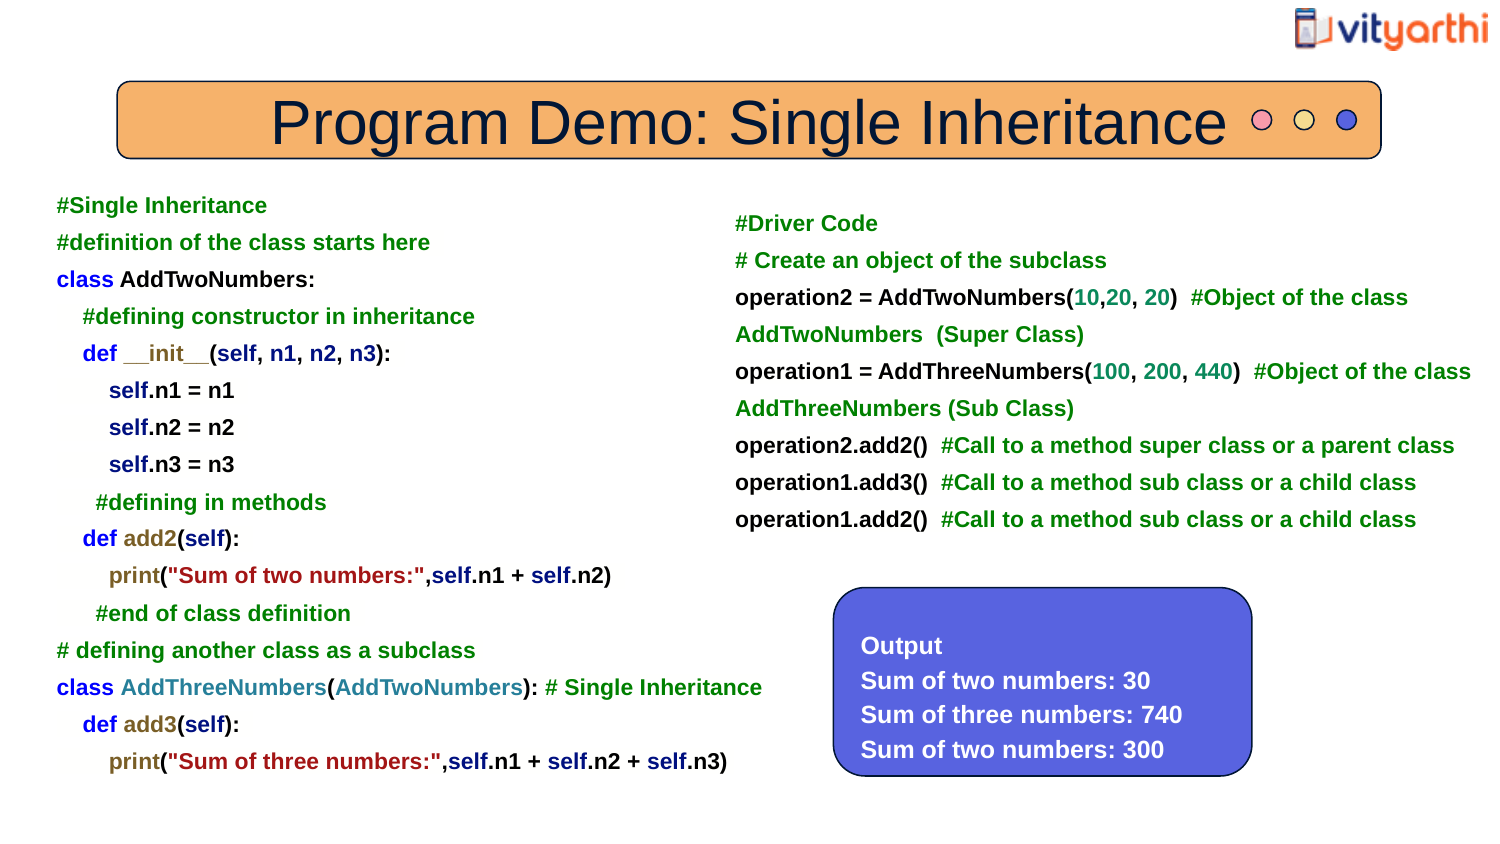

Program Demo: Single Inheritance

#Single Inheritance
#definition of the class starts here
class AddTwoNumbers:
    #defining constructor in inheritance
    def __init__(self, n1, n2, n3):
        self.n1 = n1
        self.n2 = n2
        self.n3 = n3
      #defining in methods
    def add2(self):
        print("Sum of two numbers:",self.n1 + self.n2)
      #end of class definition
# defining another class as a subclass
class AddThreeNumbers(AddTwoNumbers): # Single Inheritance
    def add3(self):
        print("Sum of three numbers:",self.n1 + self.n2 + self.n3)
#Driver Code
# Create an object of the subclass
operation2 = AddTwoNumbers(10,20, 20)  #Object of the class AddTwoNumbers  (Super Class)
operation1 = AddThreeNumbers(100, 200, 440)  #Object of the class AddThreeNumbers (Sub Class)
operation2.add2()  #Call to a method super class or a parent class
operation1.add3()  #Call to a method sub class or a child class
operation1.add2()  #Call to a method sub class or a child class

Output
Sum of two numbers: 30
Sum of three numbers: 740
Sum of two numbers: 300